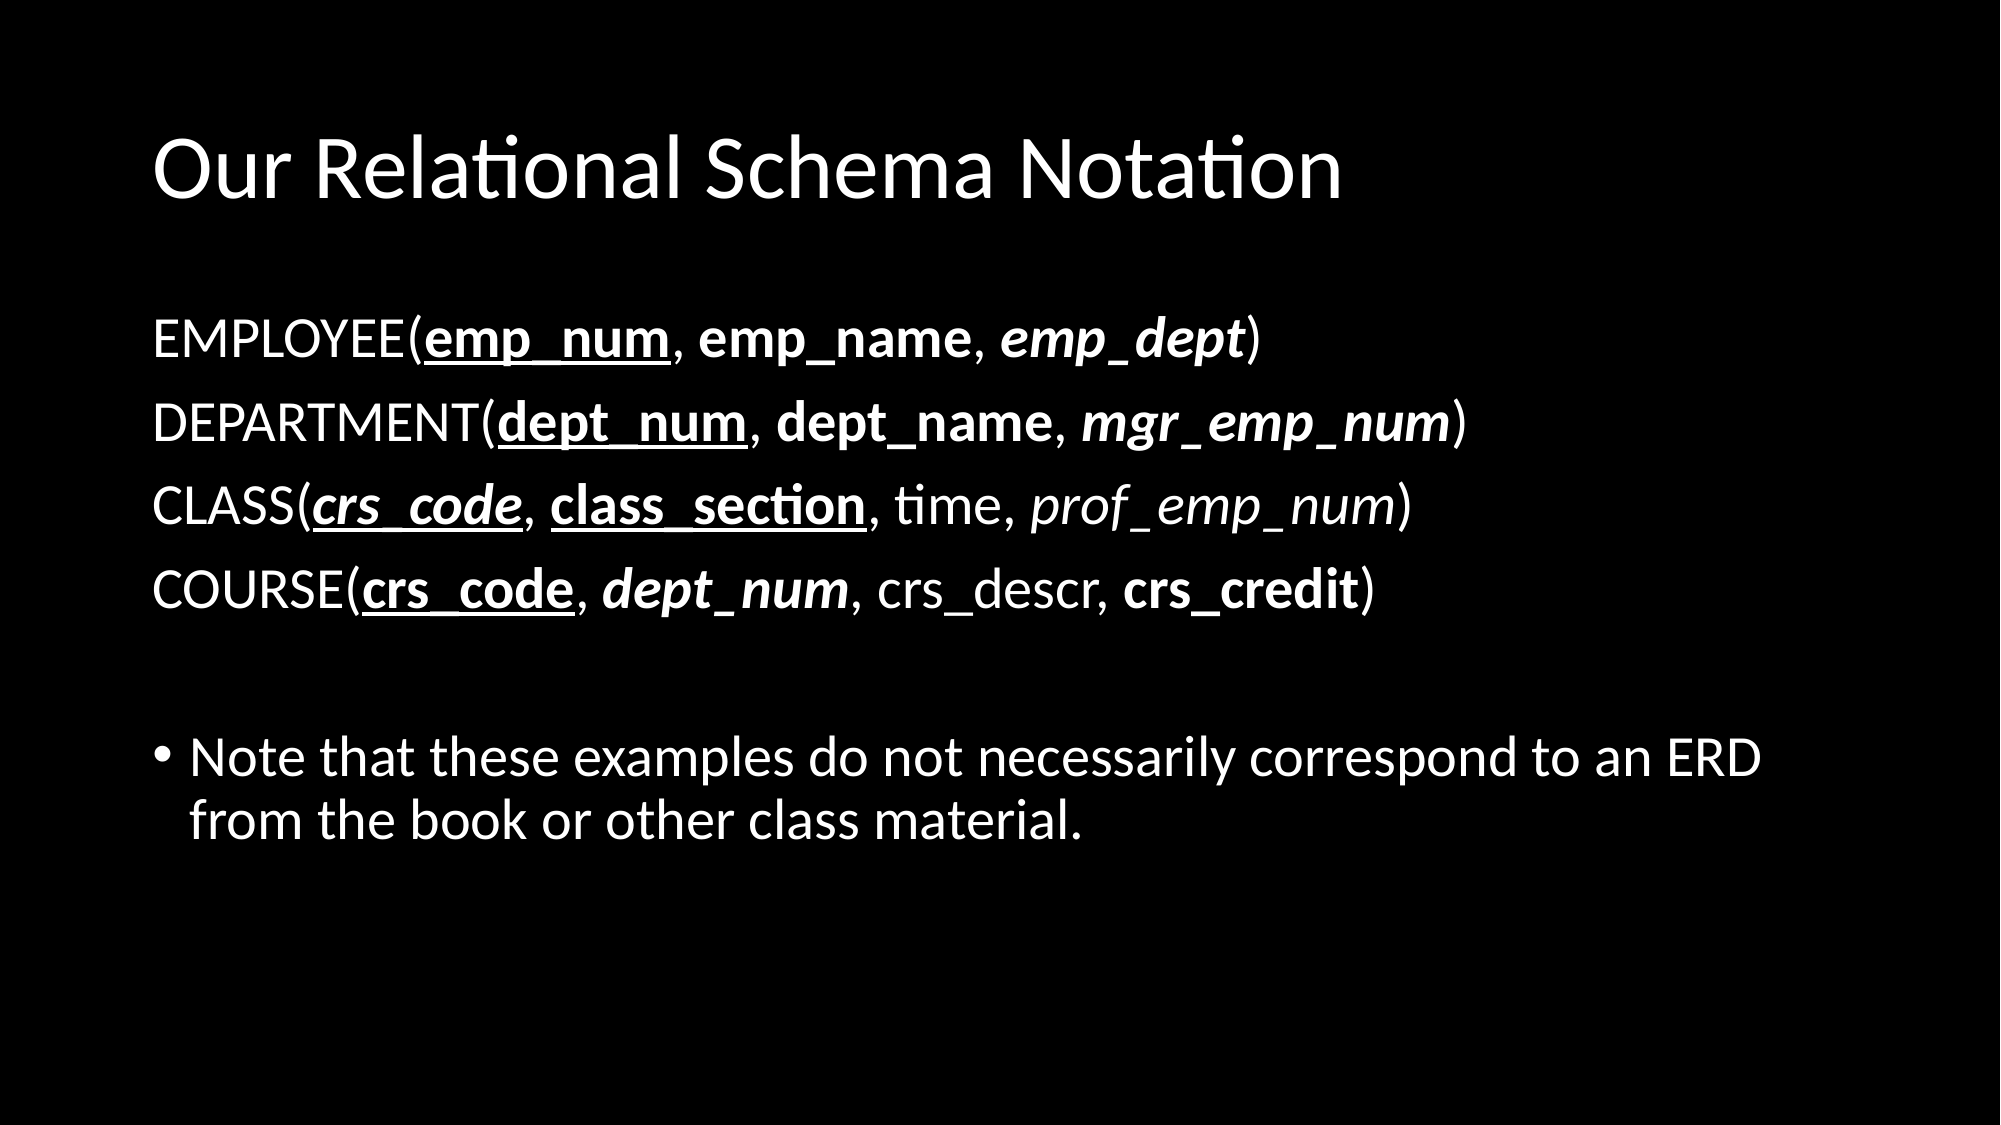

# Our Relational Schema Notation
EMPLOYEE(emp_num, emp_name, emp_dept)
DEPARTMENT(dept_num, dept_name, mgr_emp_num)
CLASS(crs_code, class_section, time, prof_emp_num)
COURSE(crs_code, dept_num, crs_descr, crs_credit)

Note that these examples do not necessarily correspond to an ERD from the book or other class material.